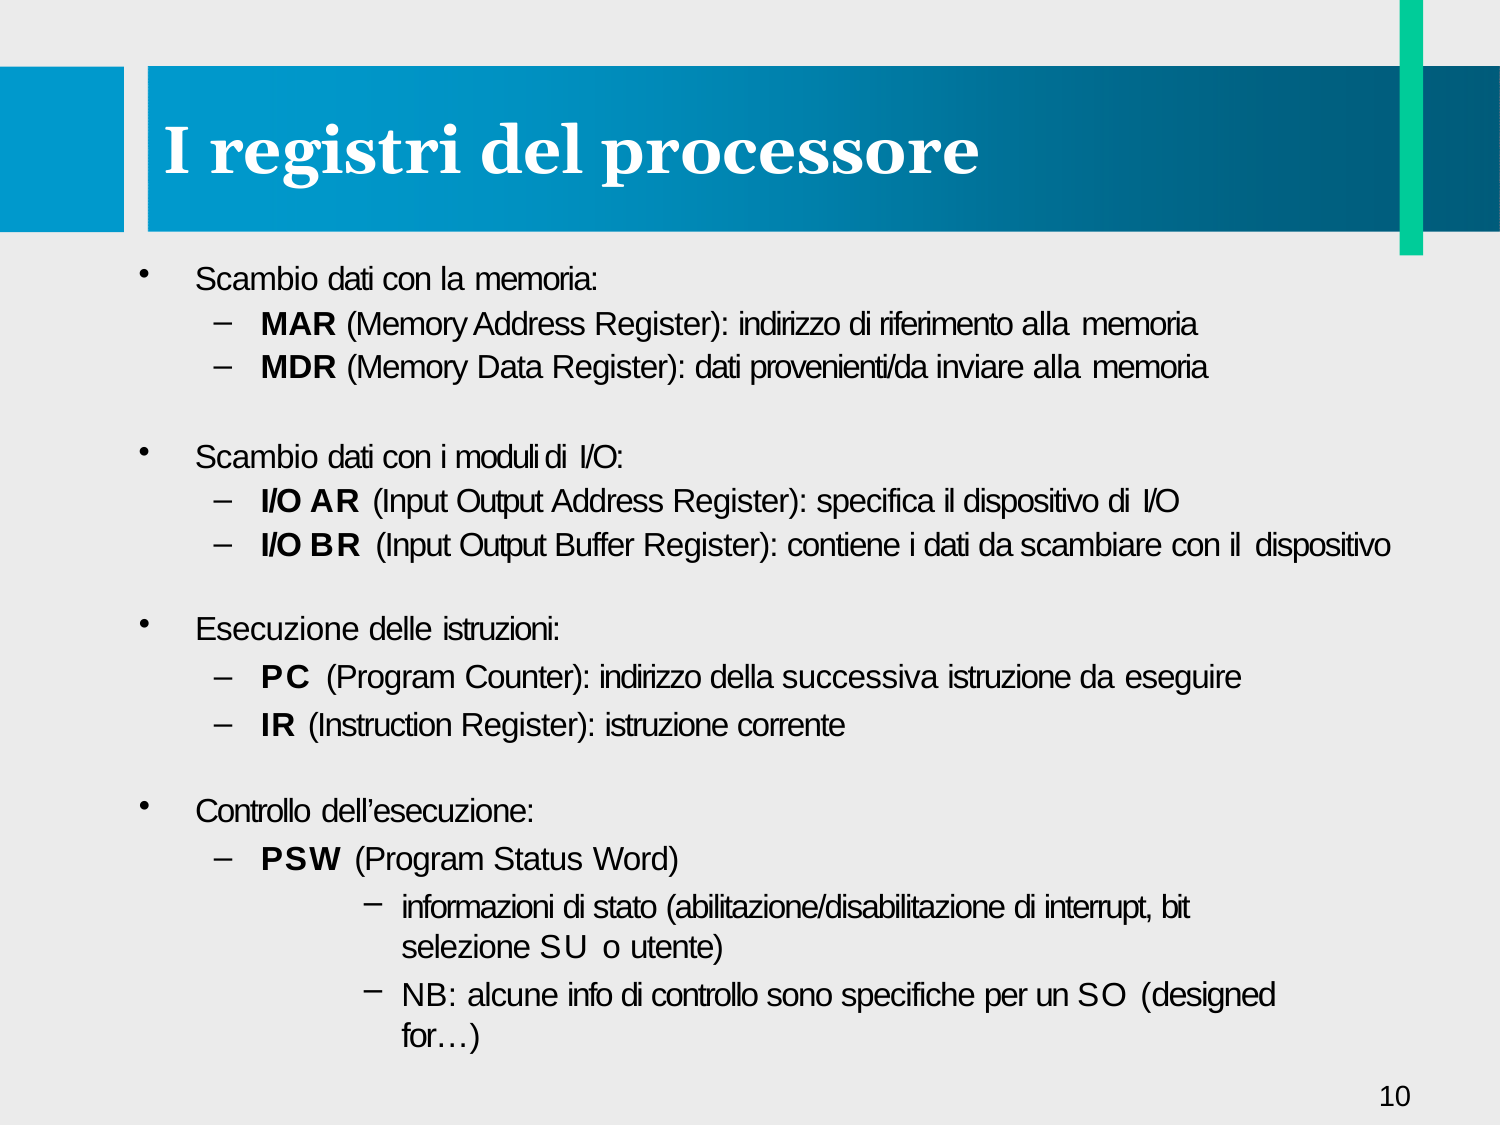

# I registri del processore

Scambio dati con la memoria:
MAR (Memory Address Register): indirizzo di riferimento alla memoria
MDR (Memory Data Register): dati provenienti/da inviare alla memoria

Scambio dati con i moduli di I/O:
I/O AR (Input Output Address Register): specifica il dispositivo di I/O
I/O BR (Input Output Buffer Register): contiene i dati da scambiare con il dispositivo

Esecuzione delle istruzioni:
PC (Program Counter): indirizzo della successiva istruzione da eseguire
IR (Instruction Register): istruzione corrente

Controllo dell’esecuzione:
PSW (Program Status Word)
informazioni di stato (abilitazione/disabilitazione di interrupt, bit  selezione SU o utente)
NB: alcune info di controllo sono specifiche per un SO (designed for…)
10